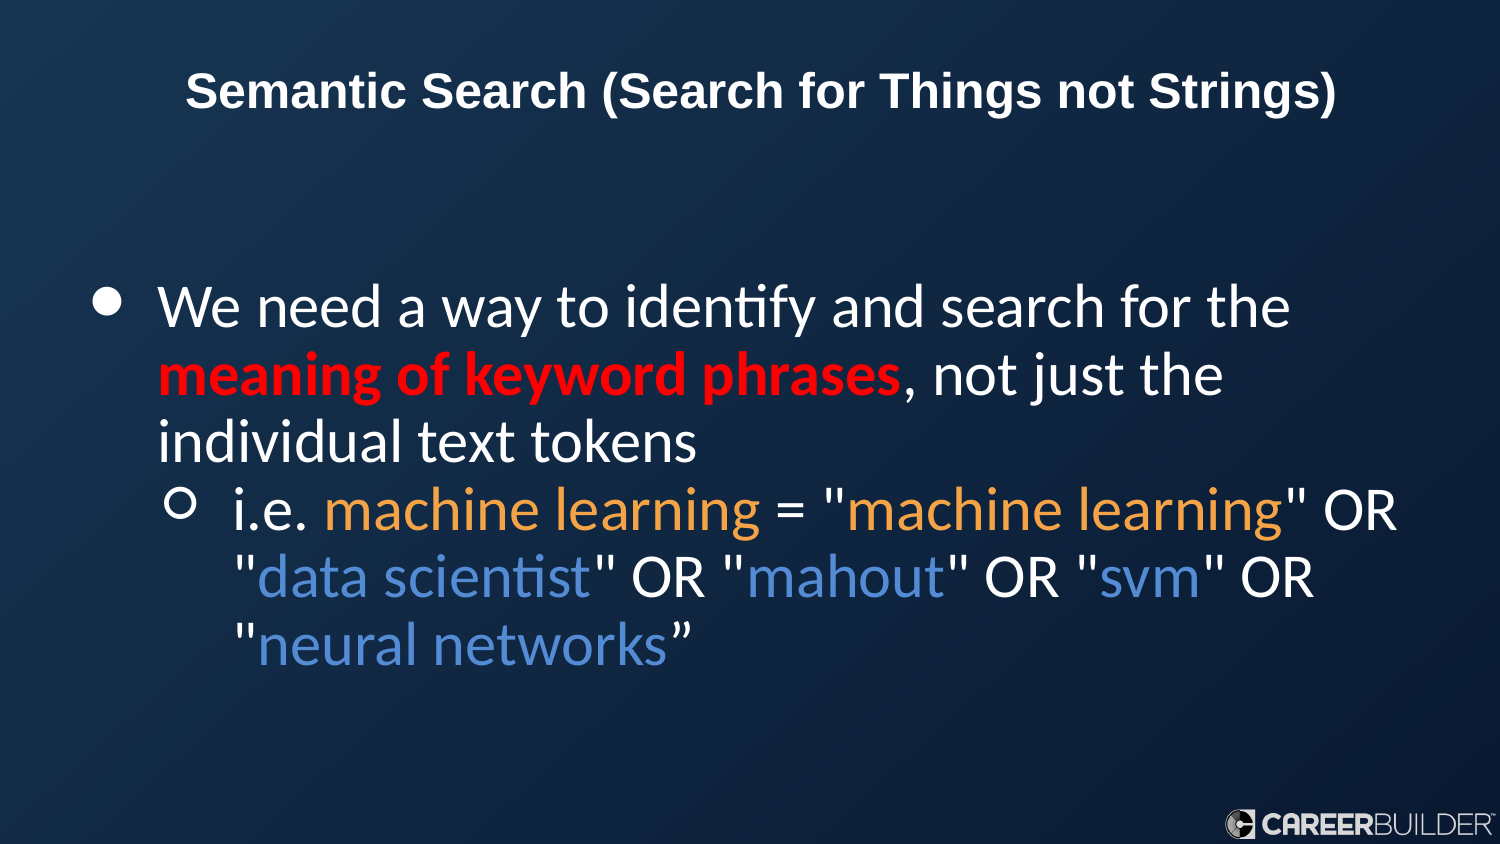

Semantic Search (Search for Things not Strings)
We need a way to identify and search for the meaning of keyword phrases, not just the individual text tokens
i.e. machine learning = "machine learning" OR "data scientist" OR "mahout" OR "svm" OR "neural networks”